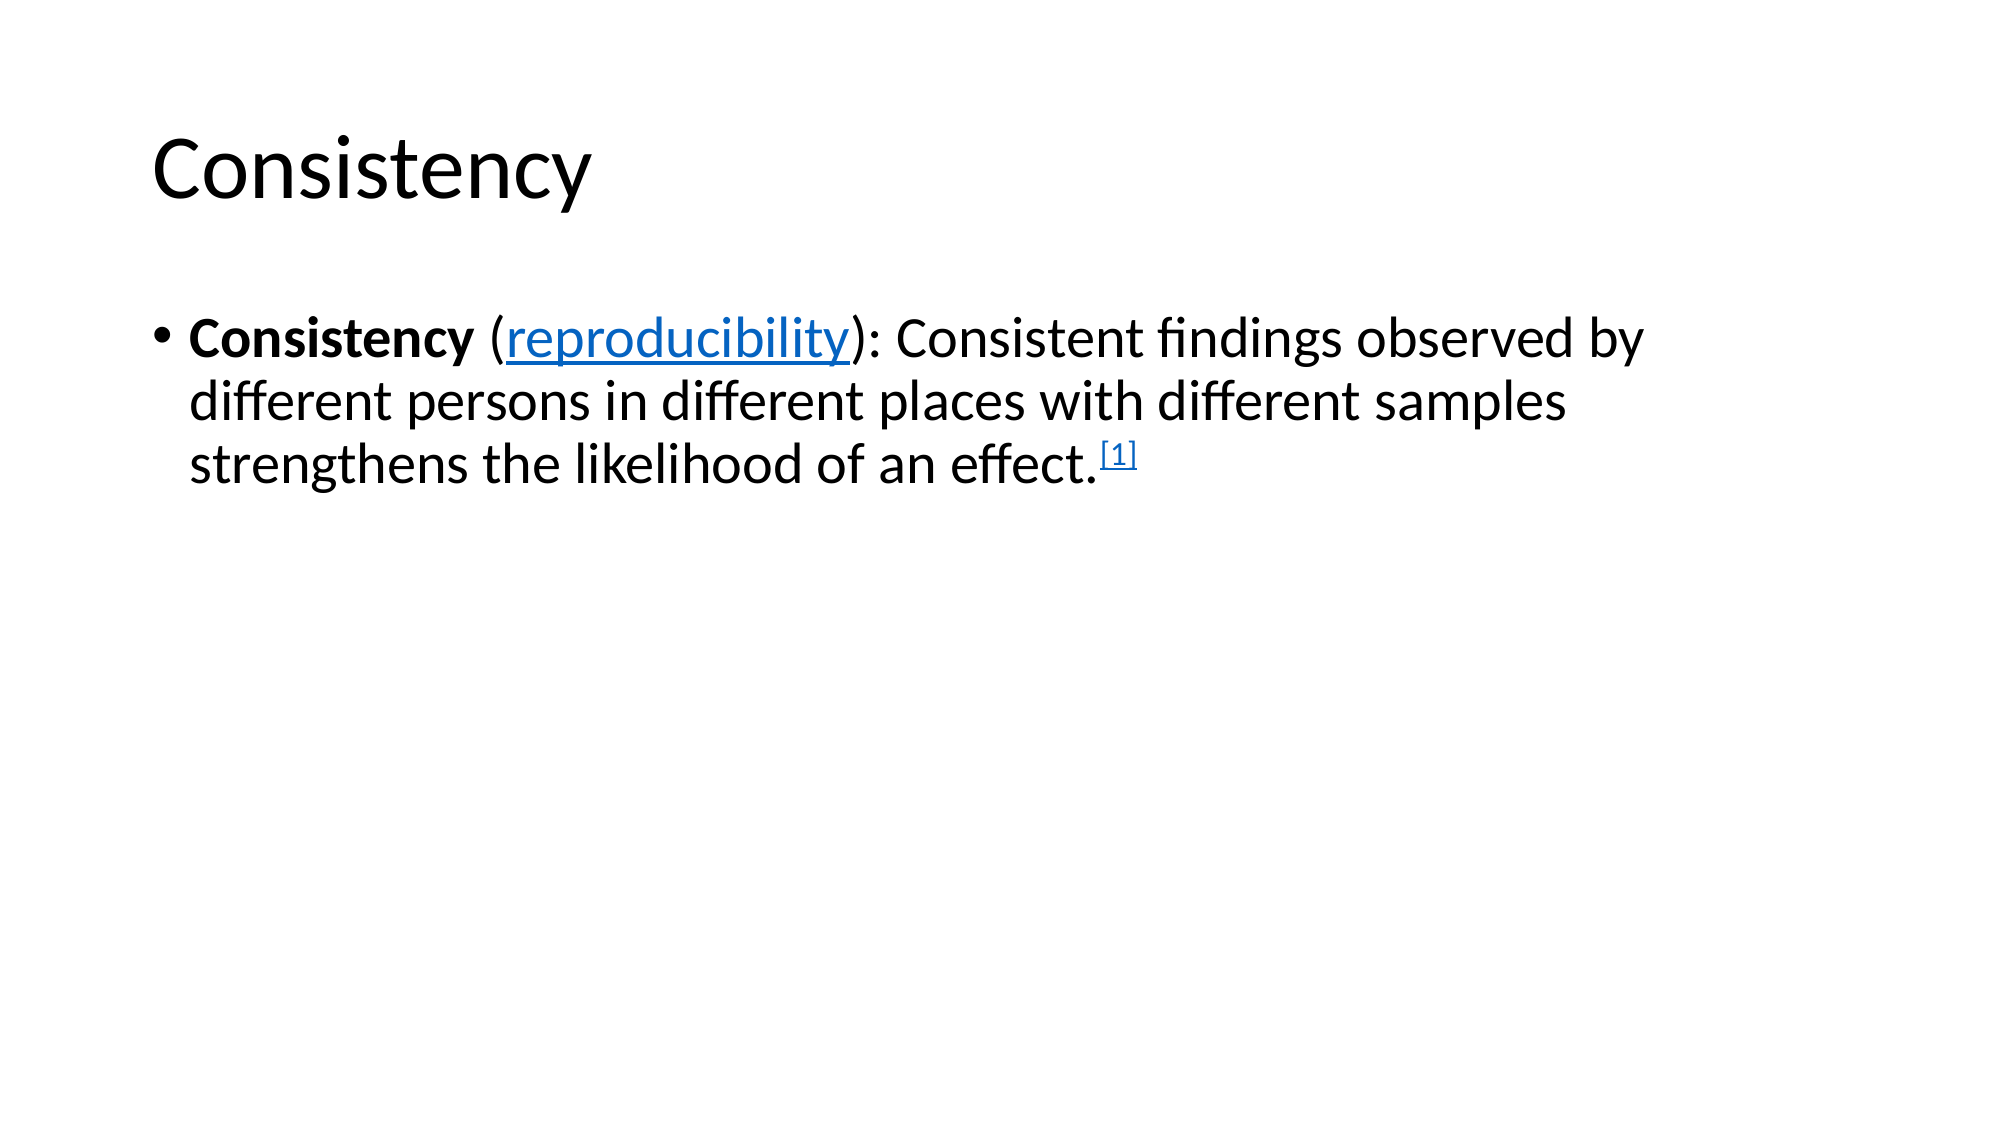

# Consistency
Consistency (reproducibility): Consistent findings observed by different persons in different places with different samples strengthens the likelihood of an effect.[1]